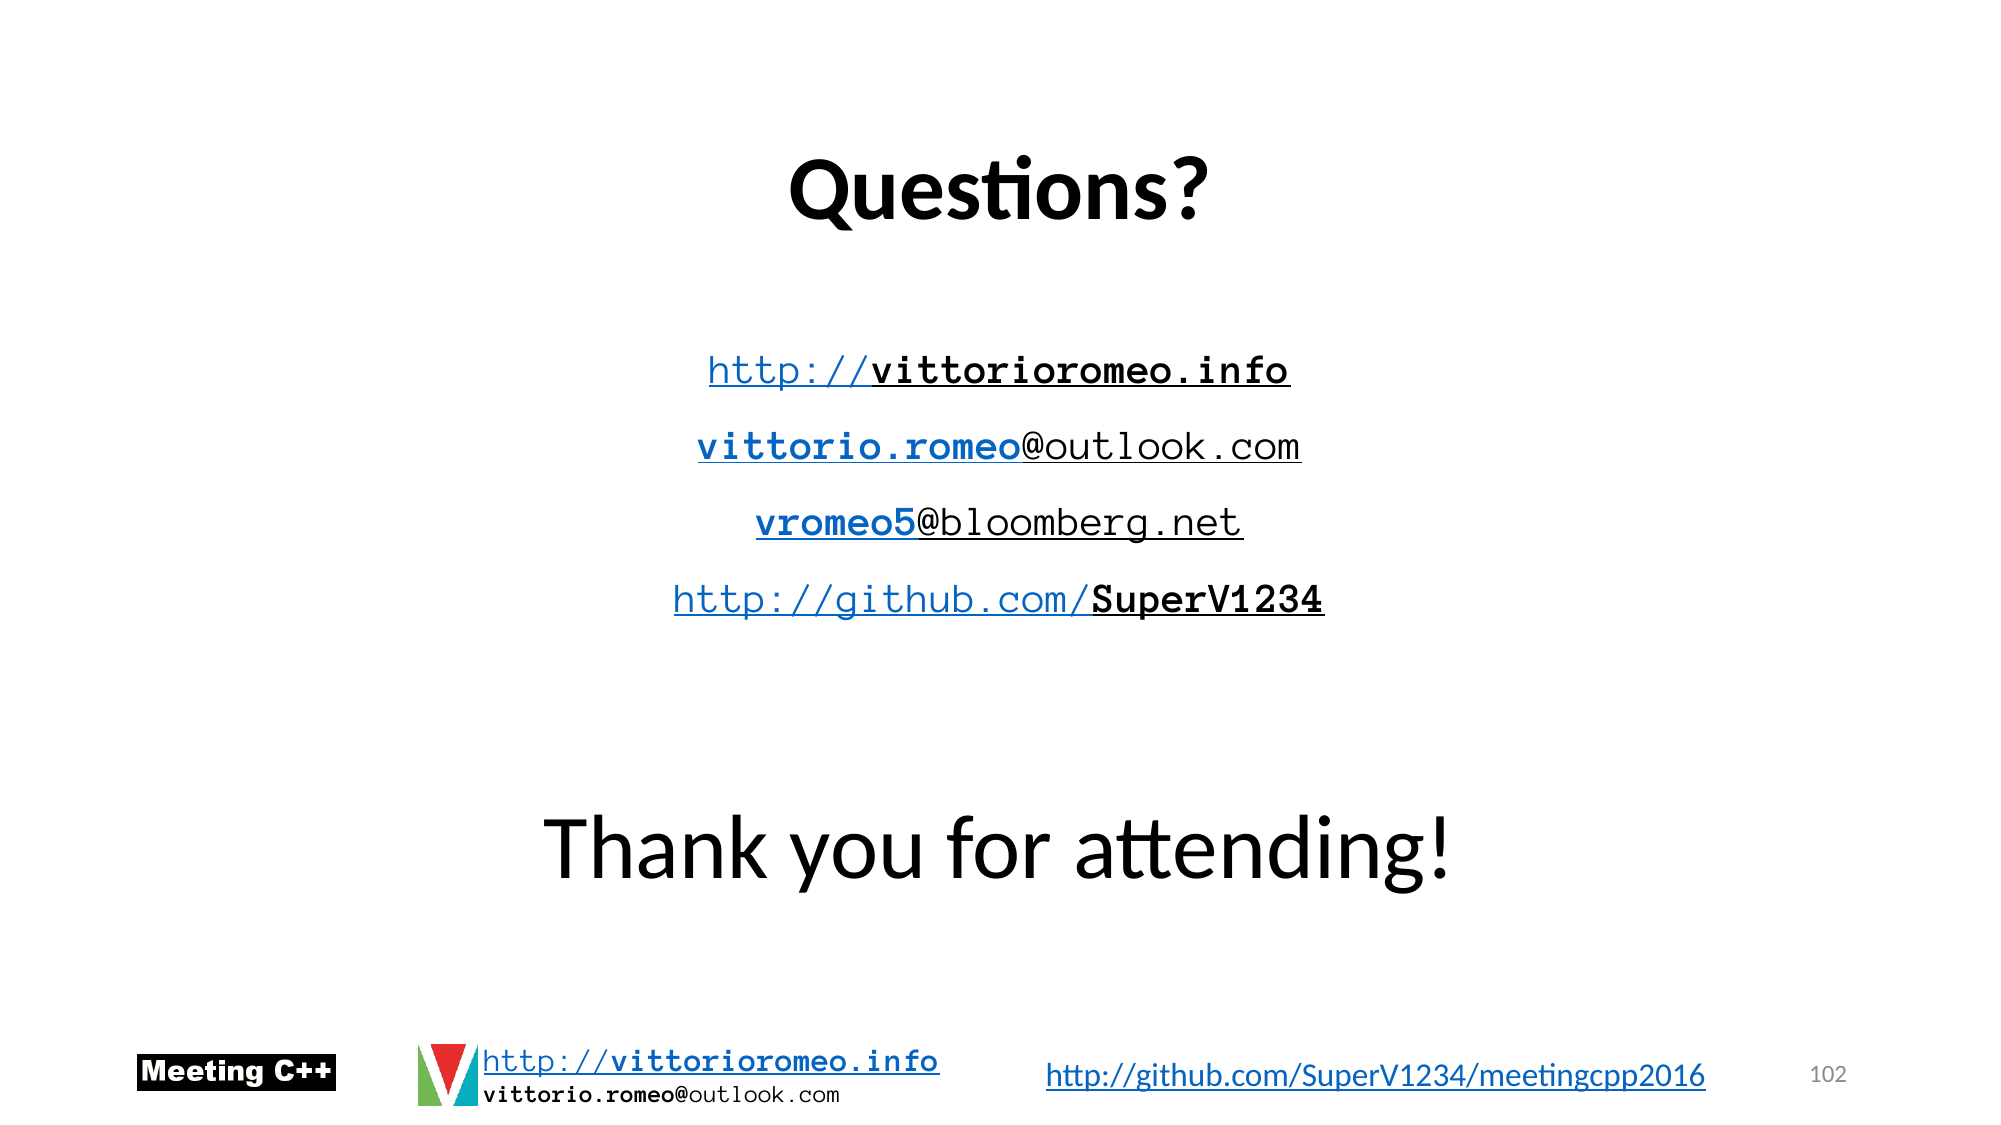

Questions?

http://vittorioromeo.info
vittorio.romeo@outlook.com
vromeo5@bloomberg.net
http://github.com/SuperV1234
Thank you for attending!
102